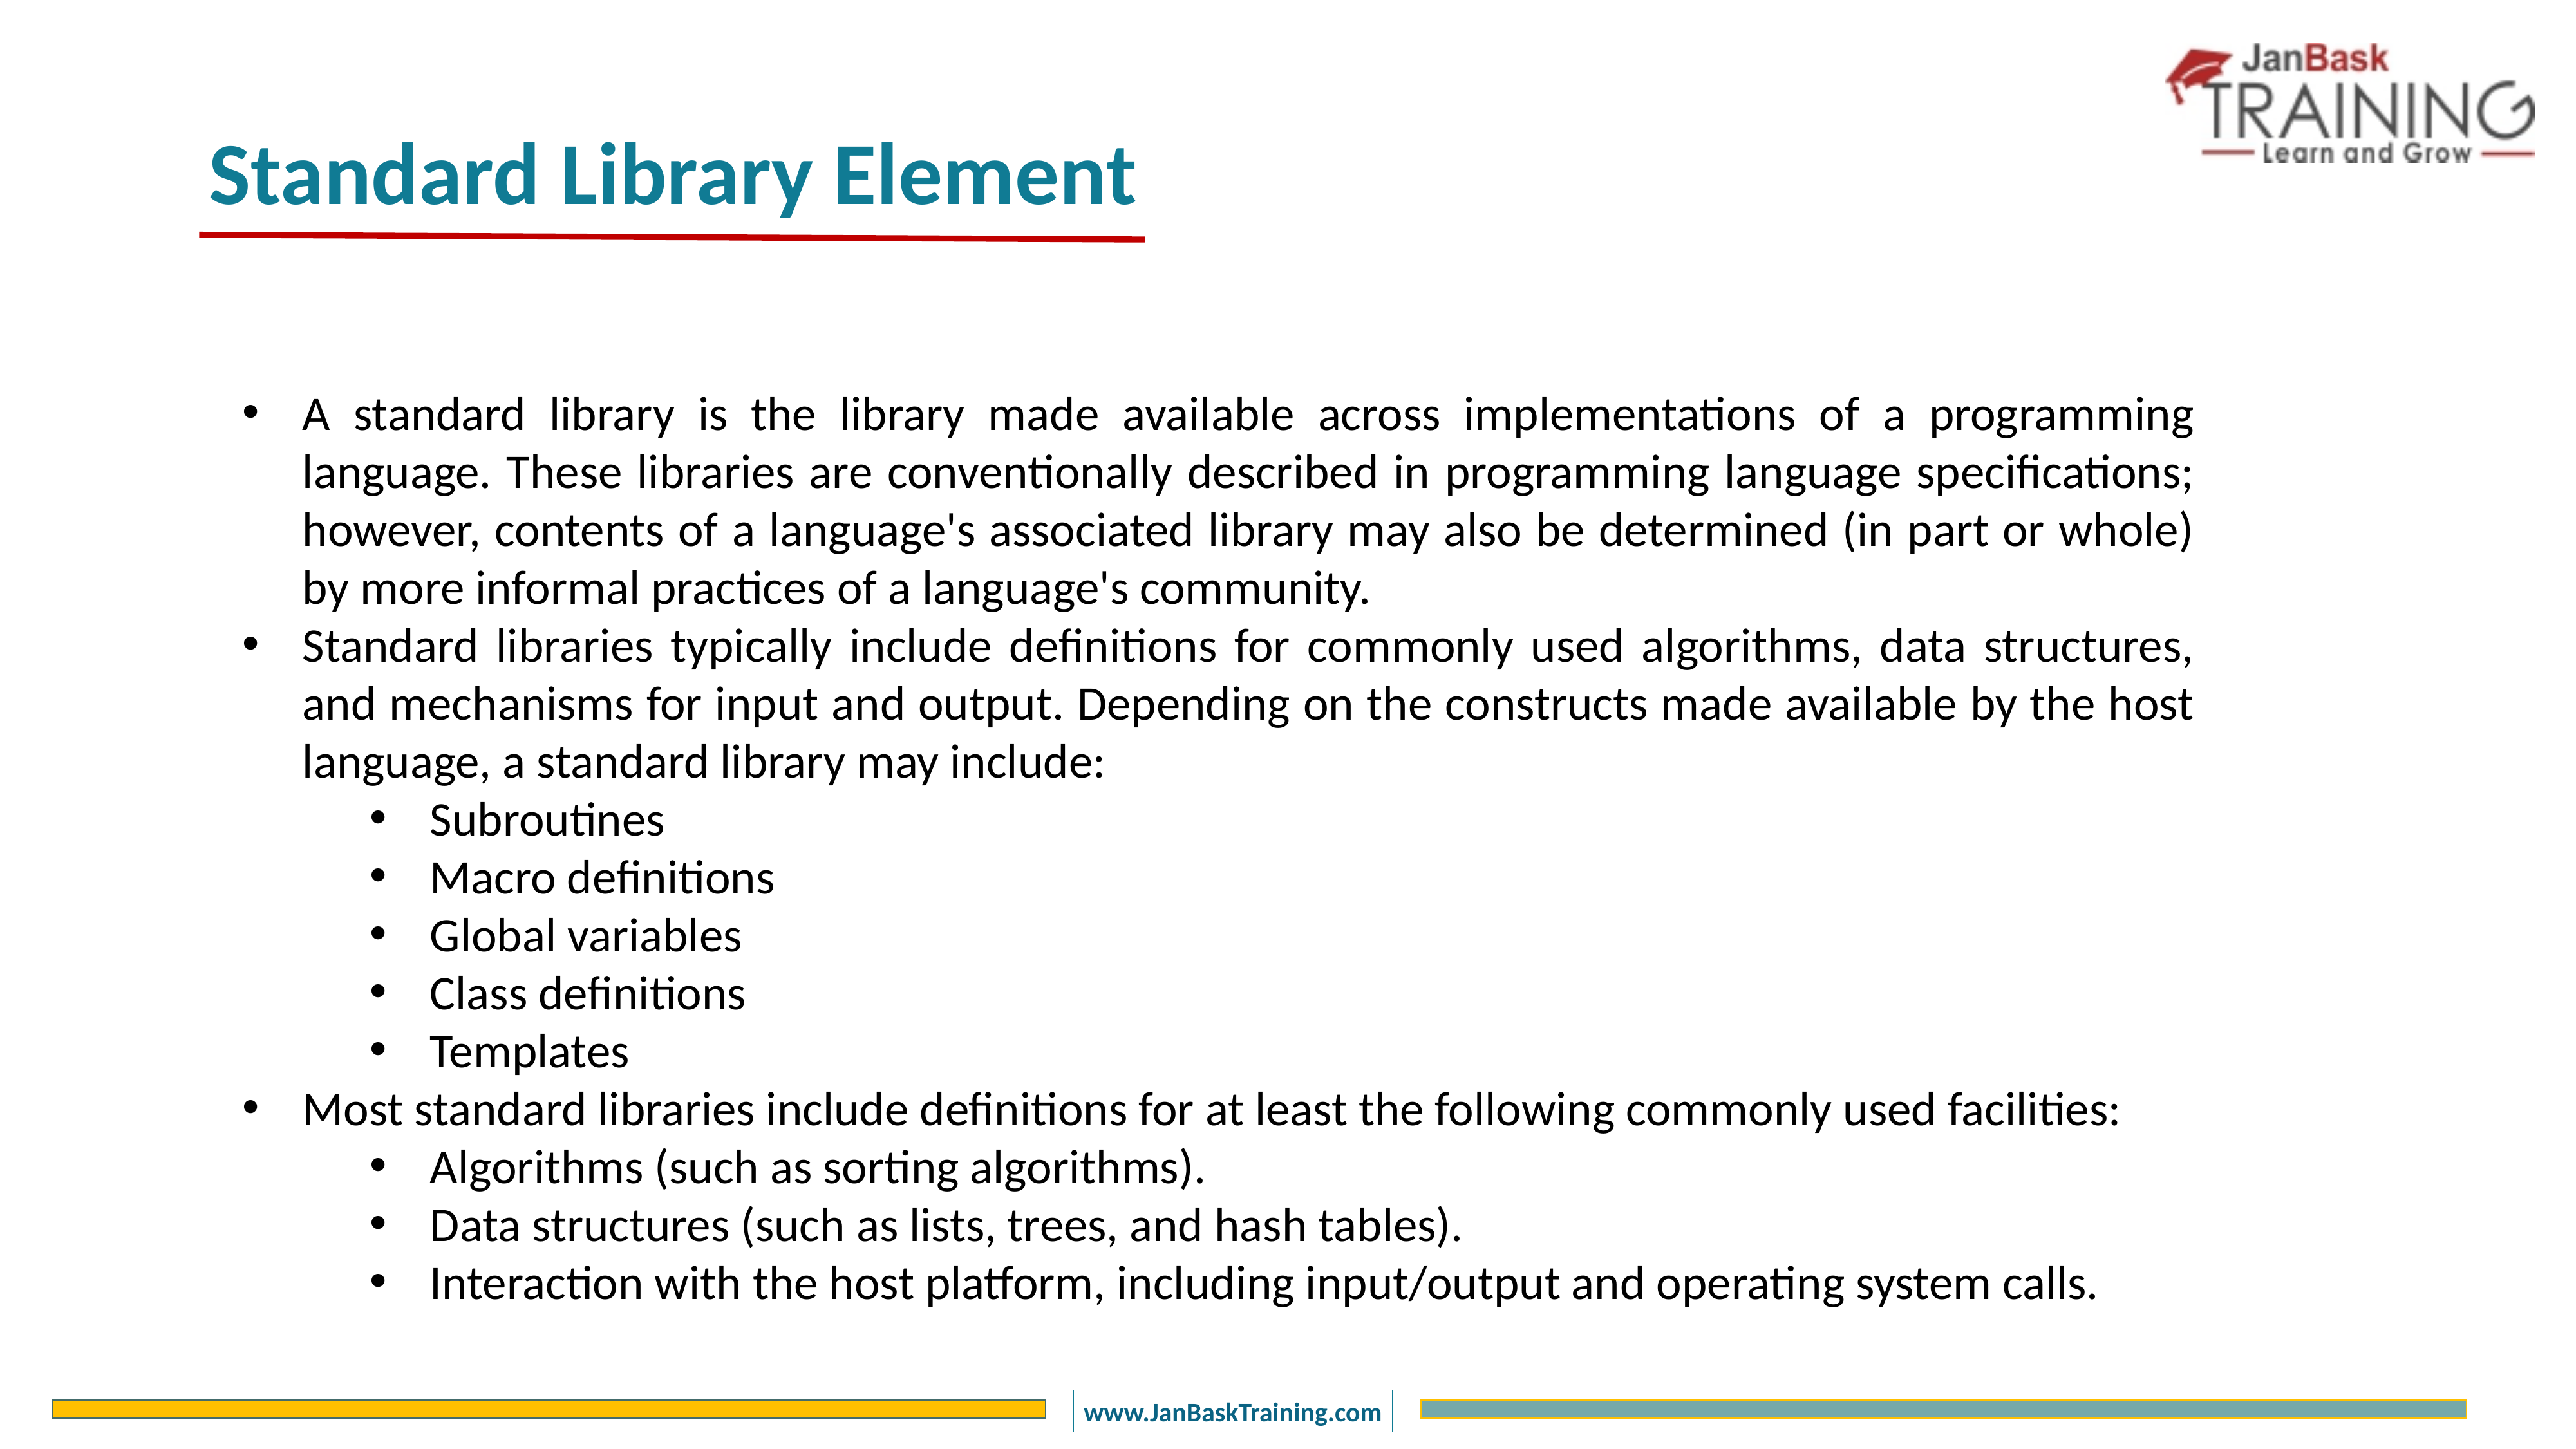

Standard Library Element
A standard library is the library made available across implementations of a programming language. These libraries are conventionally described in programming language specifications; however, contents of a language's associated library may also be determined (in part or whole) by more informal practices of a language's community.
Standard libraries typically include definitions for commonly used algorithms, data structures, and mechanisms for input and output. Depending on the constructs made available by the host language, a standard library may include:
Subroutines
Macro definitions
Global variables
Class definitions
Templates
Most standard libraries include definitions for at least the following commonly used facilities:
Algorithms (such as sorting algorithms).
Data structures (such as lists, trees, and hash tables).
Interaction with the host platform, including input/output and operating system calls.